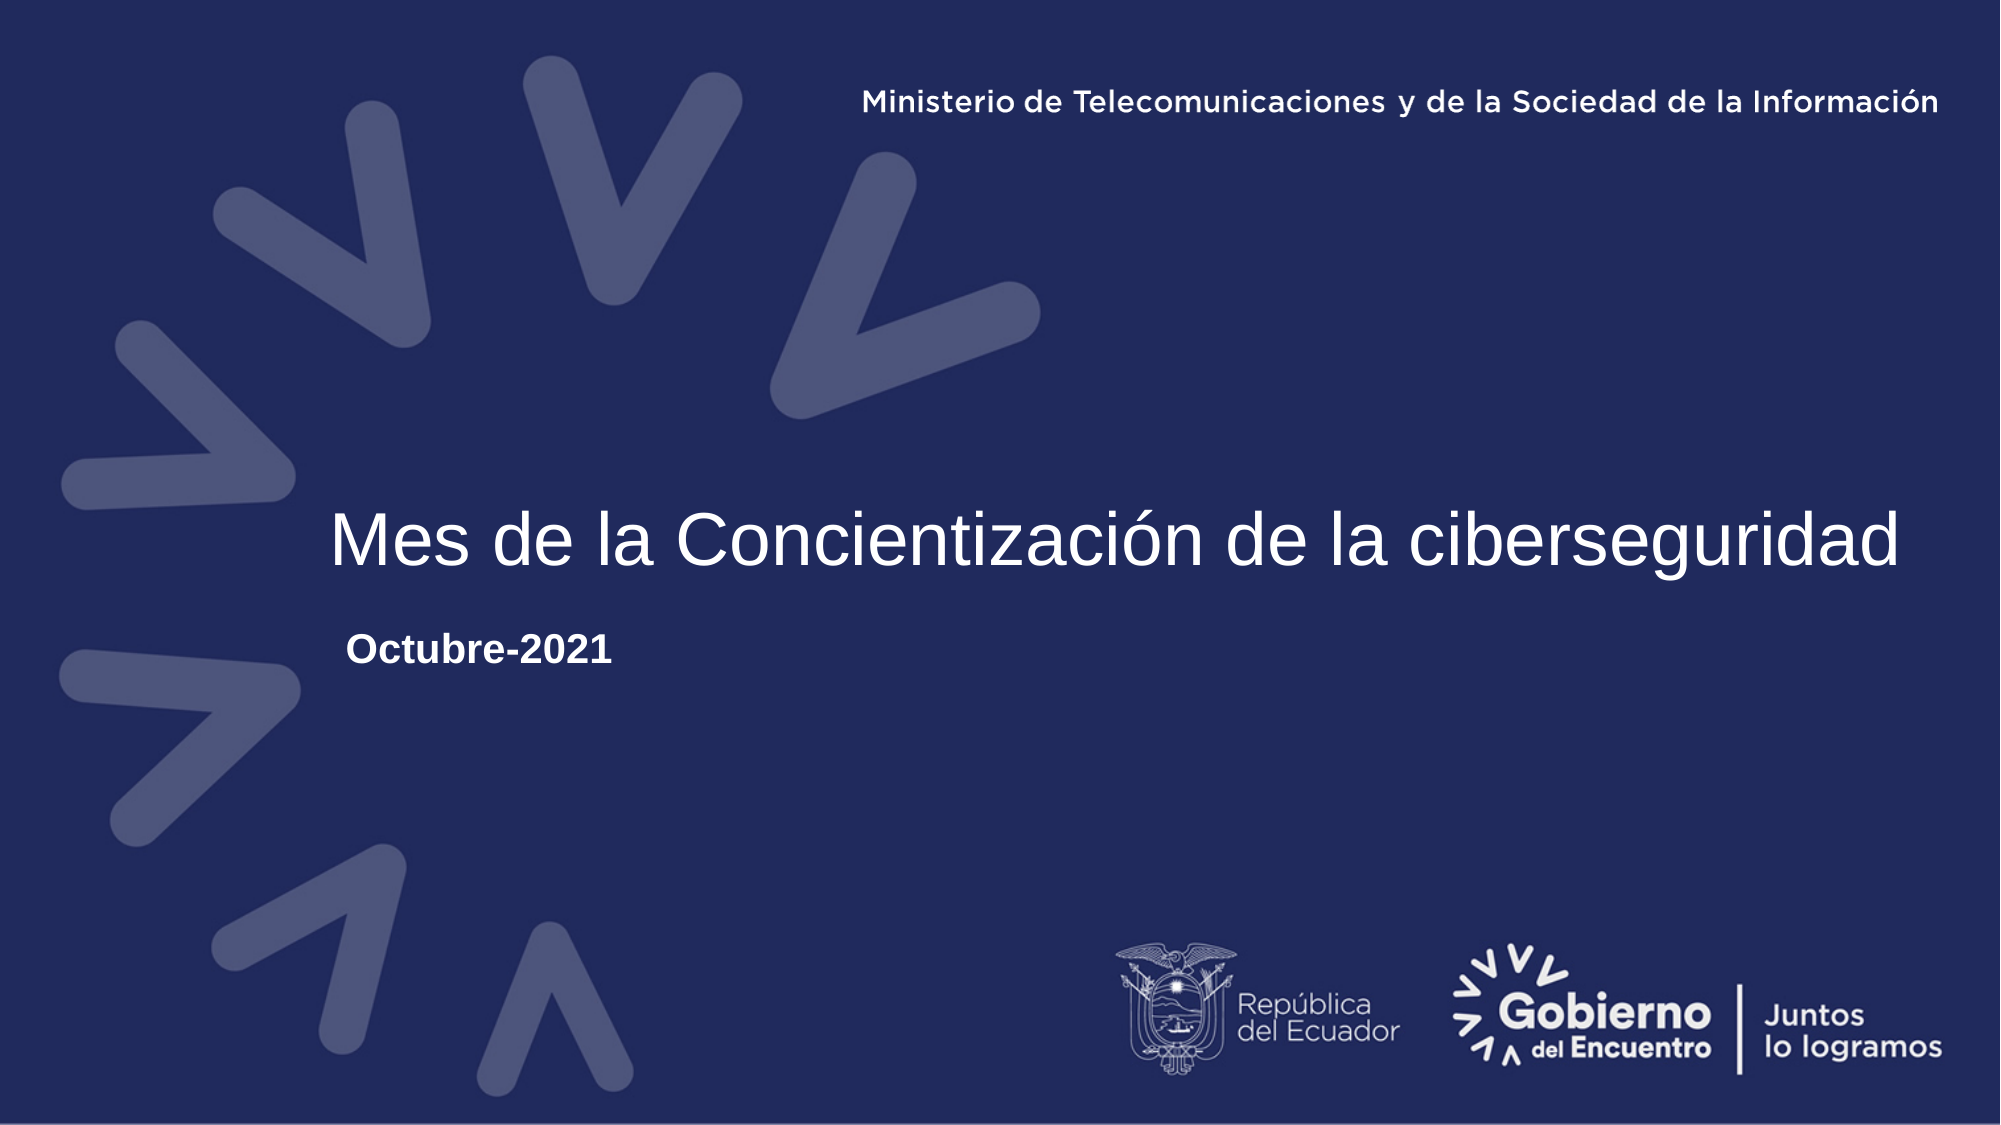

Mes de la Concientización de la ciberseguridad
Octubre-2021